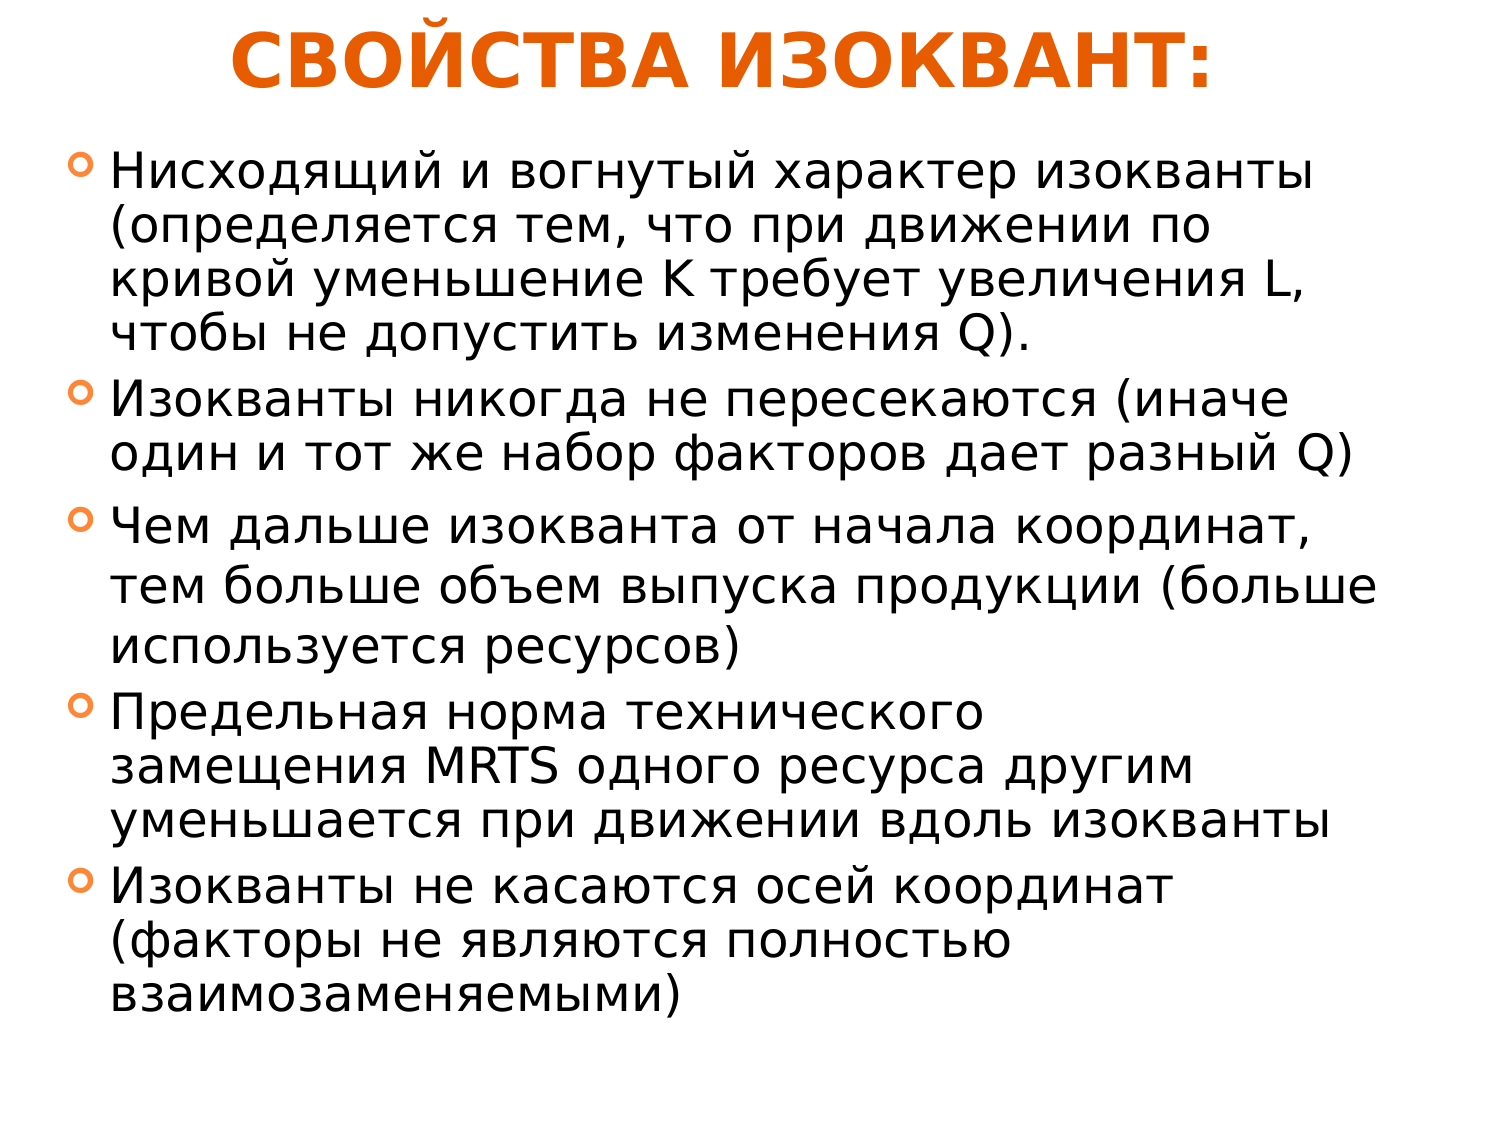

# СВОЙСТВА ИЗОКВАНТ:
Нисходящий и вогнутый характер изокванты (определяется тем, что при движении по кривой уменьшение K требует увеличения L, чтобы не допустить изменения Q).
Изокванты никогда не пересекаются (иначе один и тот же набор факторов дает разный Q)
Чем дальше изокванта от начала координат, тем больше объем выпуска продукции (больше используется ресурсов)
Предельная норма технического замещения MRTS одного ресурса другим уменьшается при движении вдоль изокванты
Изокванты не касаются осей координат (факторы не являются полностью взаимозаменяемыми)